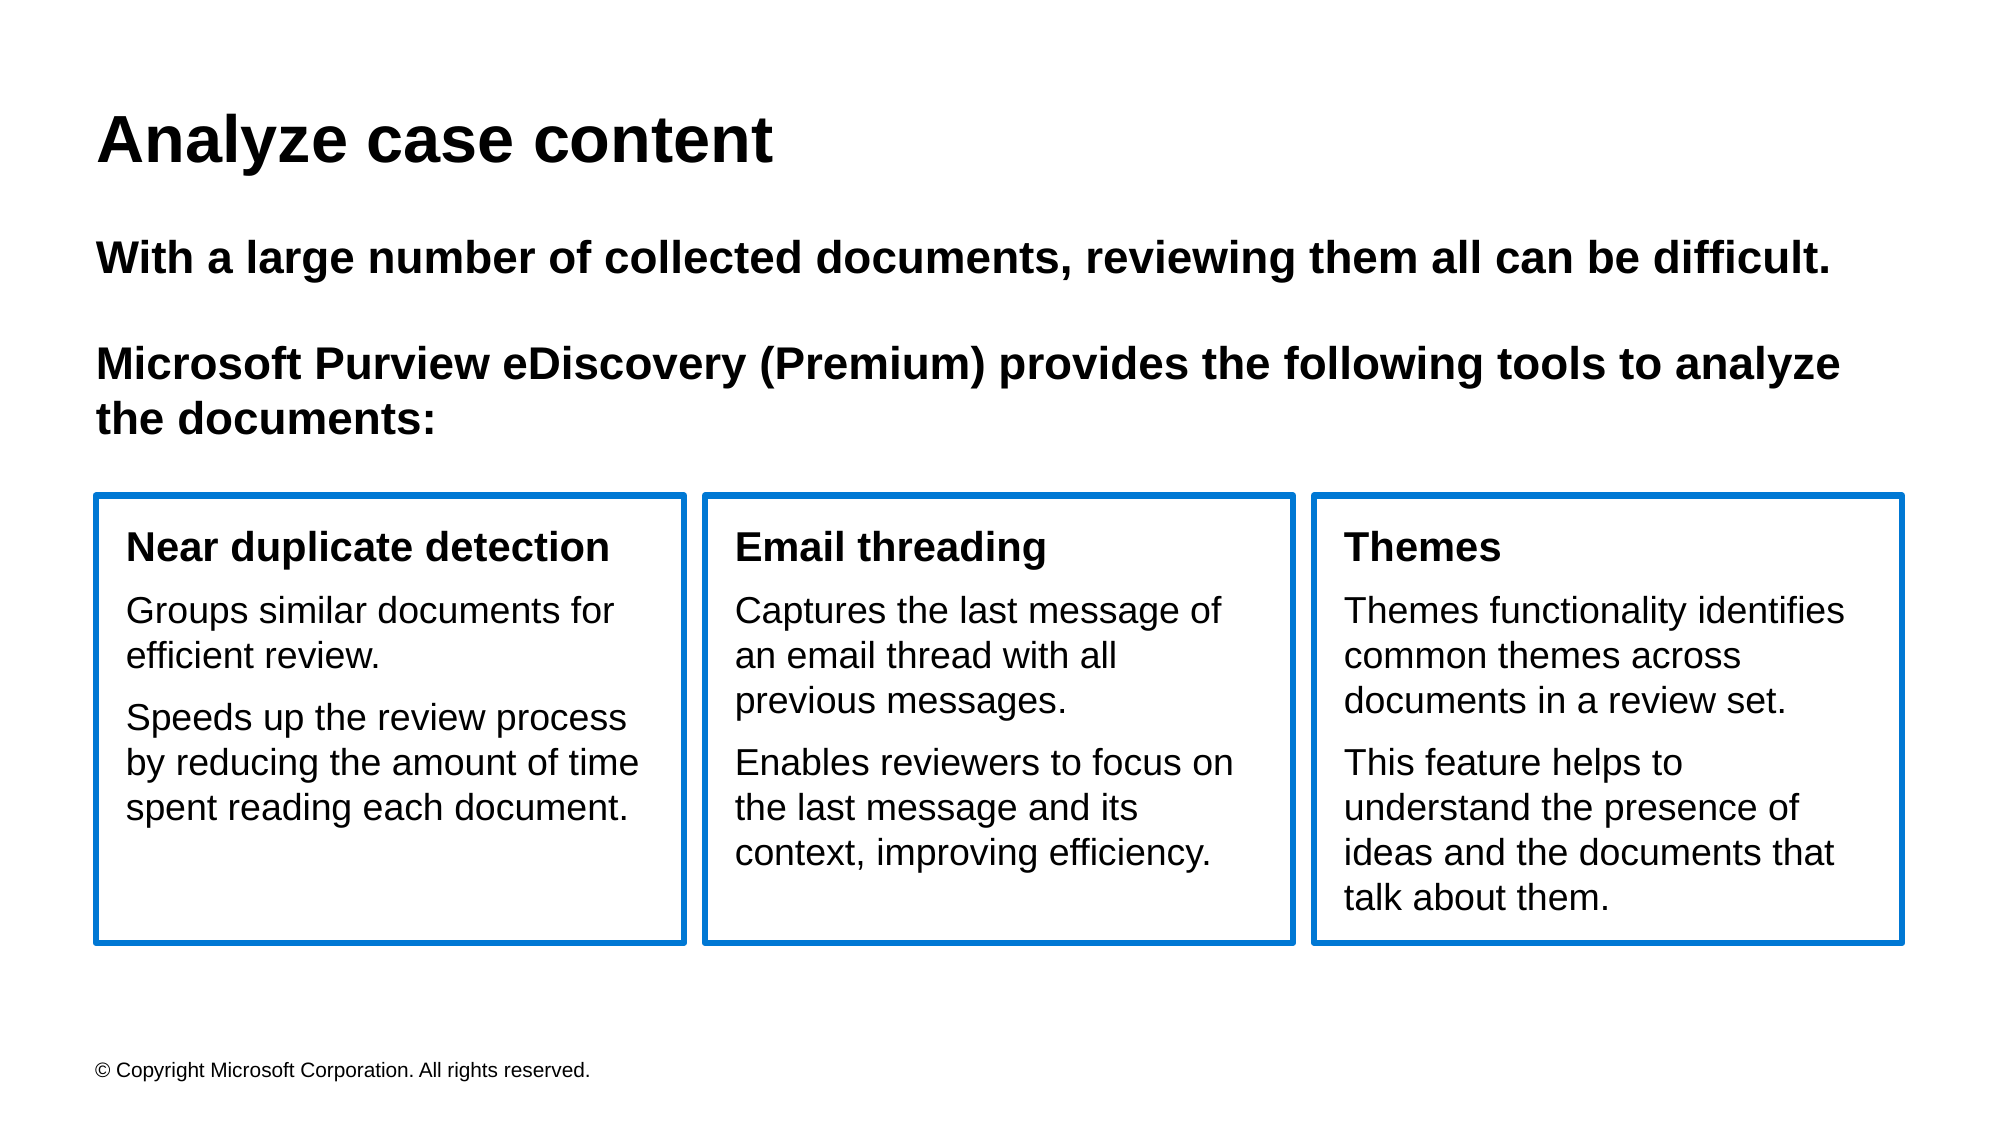

# Analyze case content
With a large number of collected documents, reviewing them all can be difficult.
Microsoft Purview eDiscovery (Premium) provides the following tools to analyze the documents:
Near duplicate detection
Groups similar documents for efficient review.
Speeds up the review process by reducing the amount of time spent reading each document.
Email threading
Captures the last message of an email thread with all previous messages.
Enables reviewers to focus on the last message and its context, improving efficiency.
Themes
Themes functionality identifies common themes across documents in a review set.
This feature helps to understand the presence of ideas and the documents that talk about them.